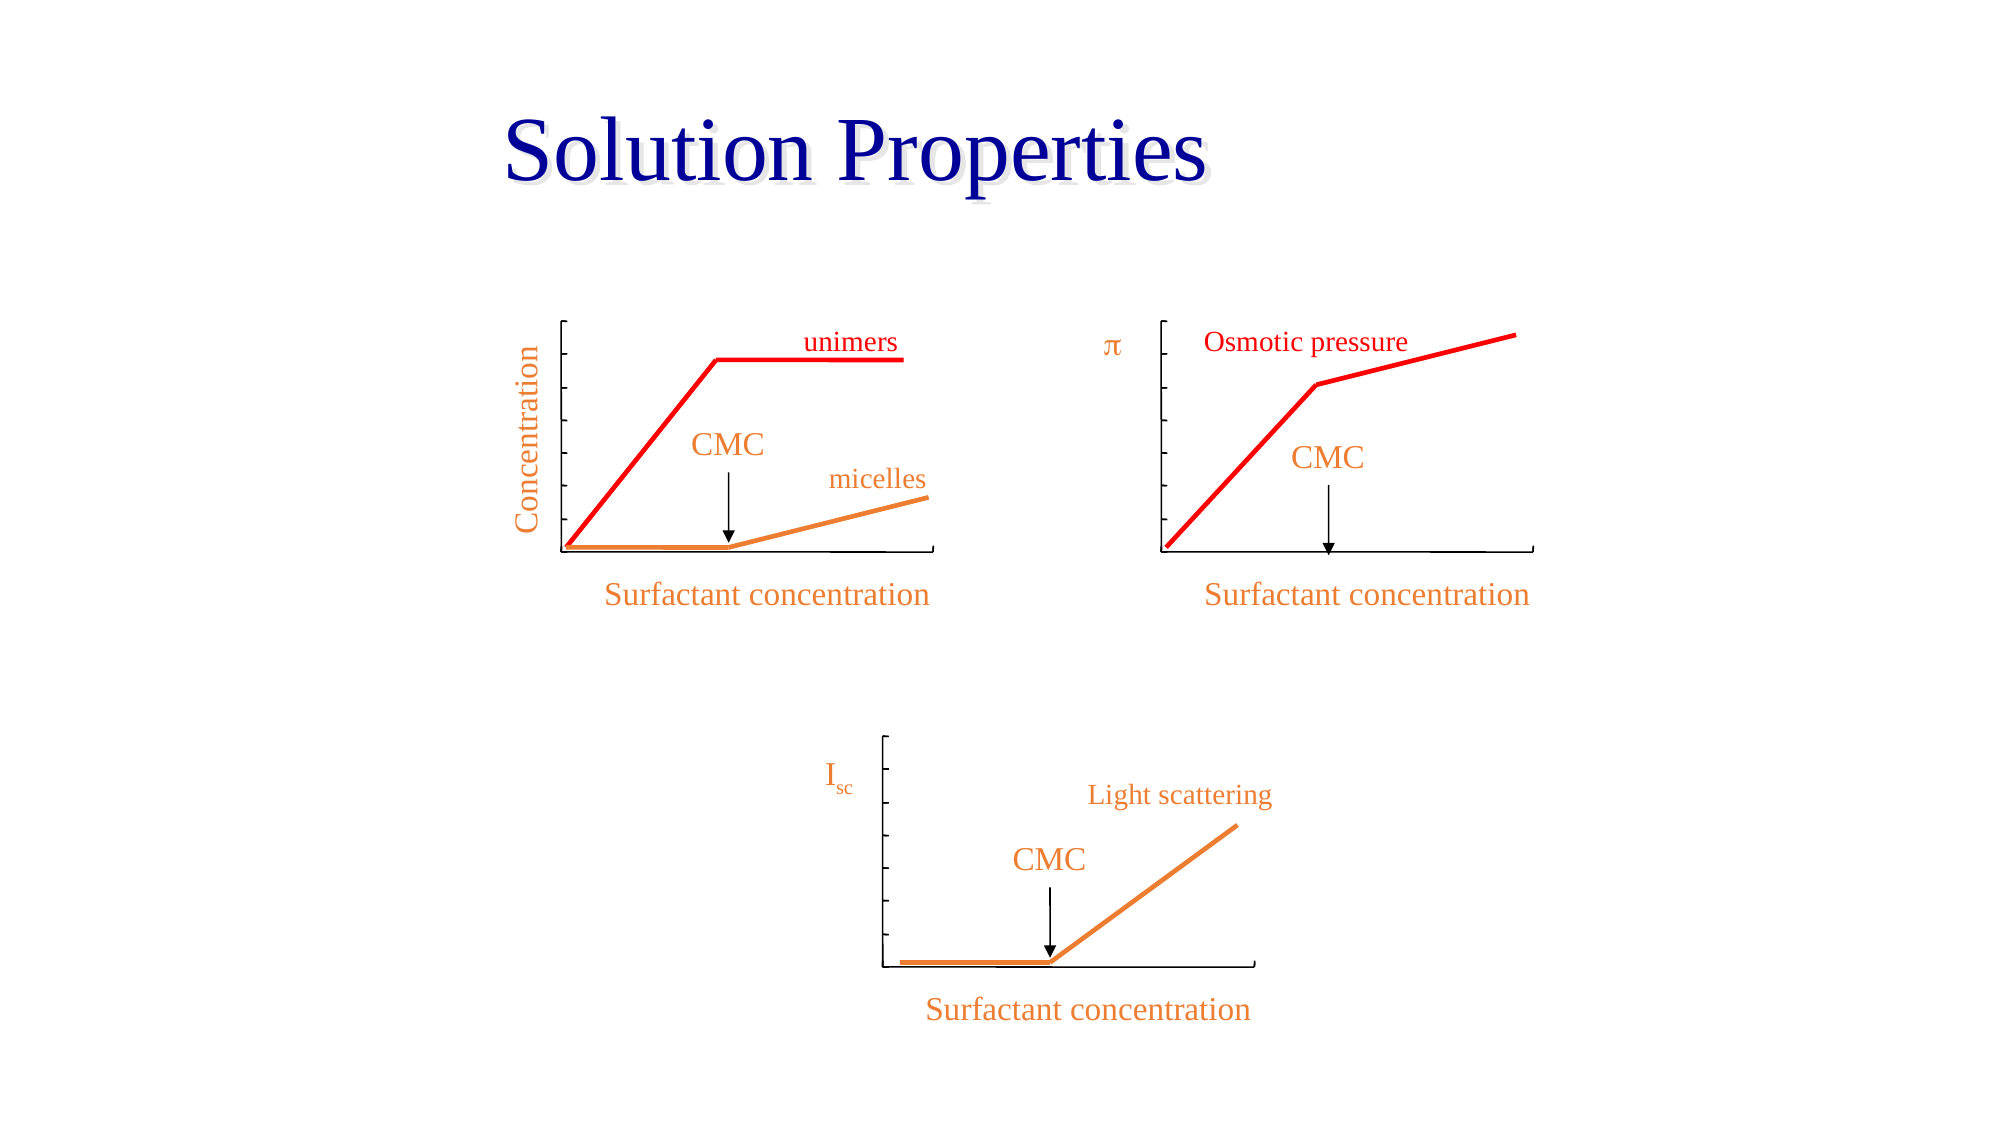

Solution Properties
14

Concentration
unimers
12

10

8

CMC
6

micelles

4

2

0

0
1
Surfactant concentration
14

π
Osmotic pressure

12

10

8

CMC
6

4

2

0

0
1
Surfactant concentration
14

Isc

12

Light scattering
10

8

CMC
6

4

2

0

0
1
Surfactant concentration